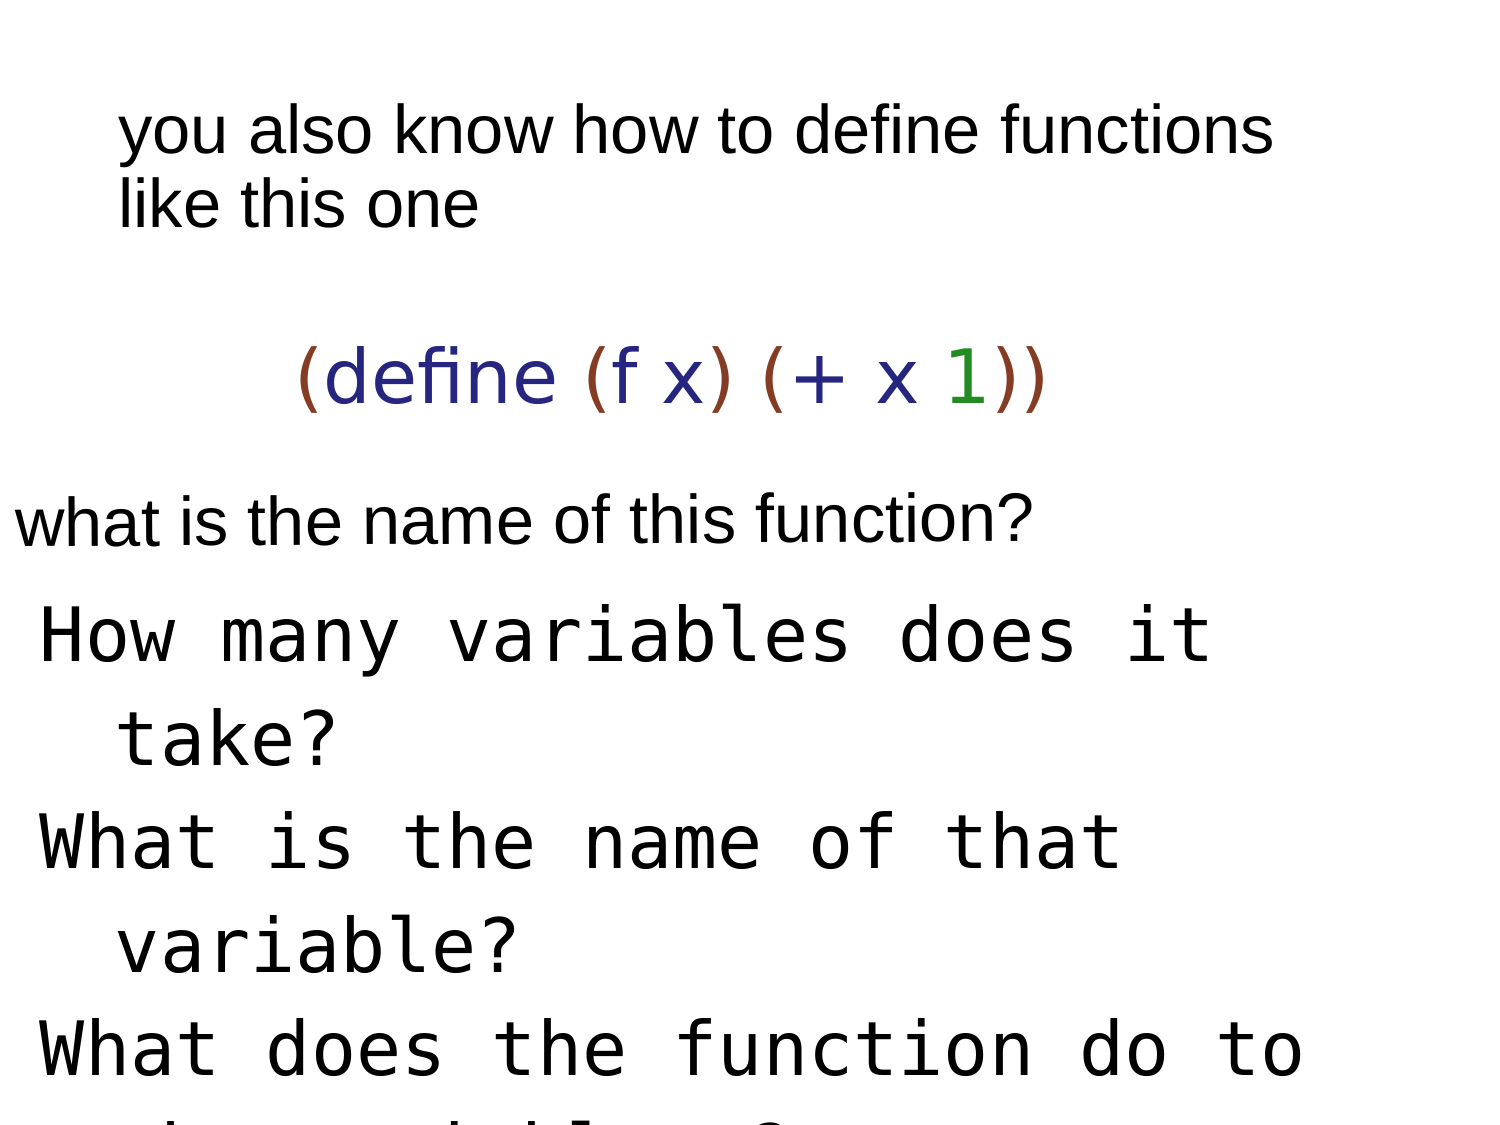

# you also know how to define functions like this one
(define (f x) (+ x 1))

what is the name of this function?
How many variables does it take?
What is the name of that variable?
What does the function do to the variable x?